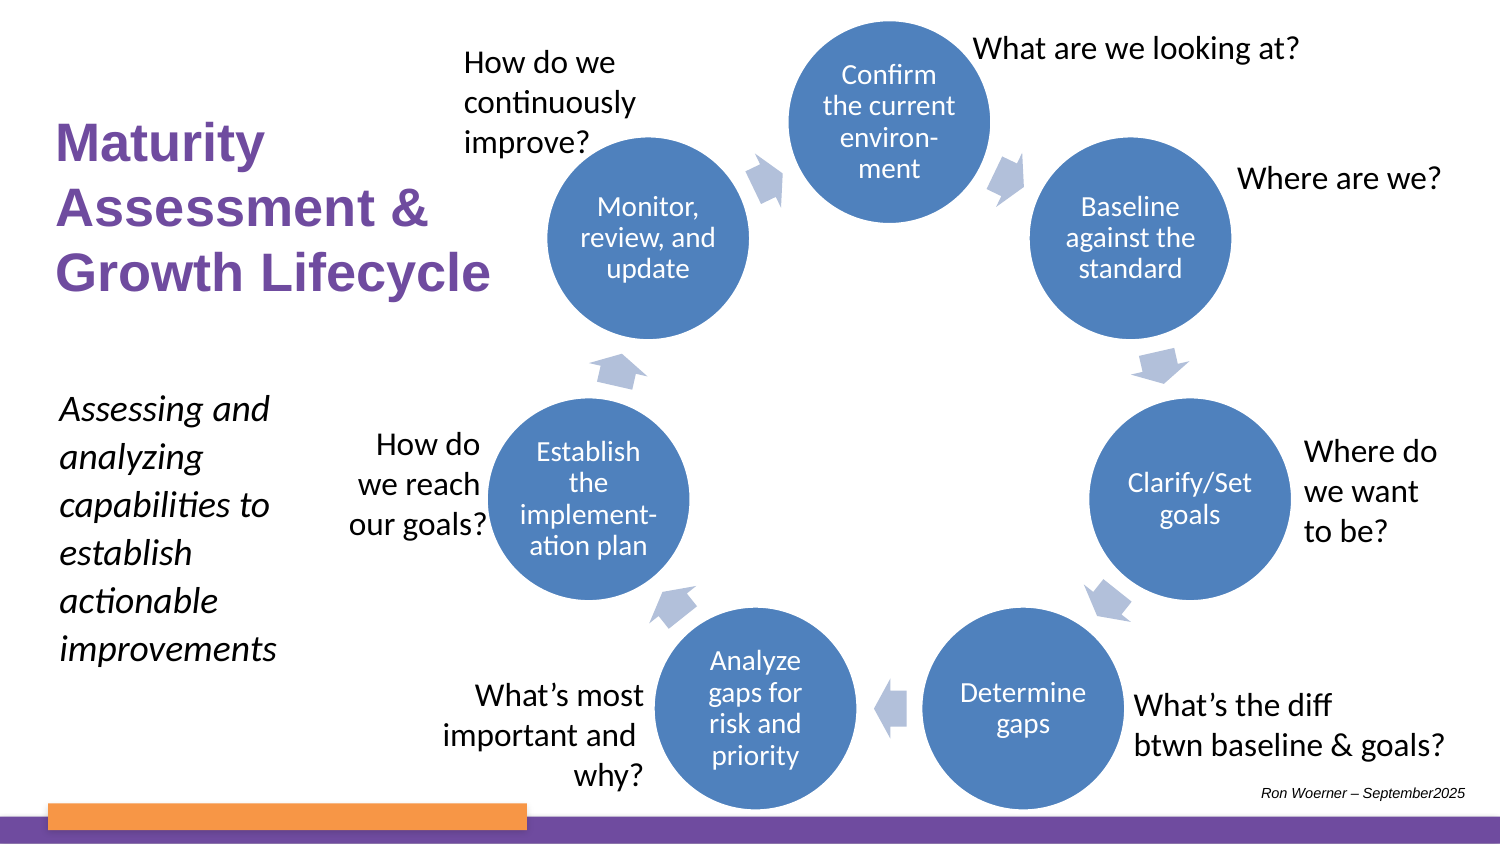

What are we looking at?
# Maturity Assessment & Growth Lifecycle
Confirm the current environ-ment

Baseline against the standard

Clarify/Set goals

Determine gaps

Analyze gaps for risk and priority

Establish the implement-
ation plan

Monitor, review, and update

How do we
continuously
improve?
Where are we?
Assessing and analyzing capabilities to establish actionable improvements
How do
we reach
our goals?
Where do
we want
to be?
What’s most
important and
why?
What’s the diff
btwn baseline & goals?